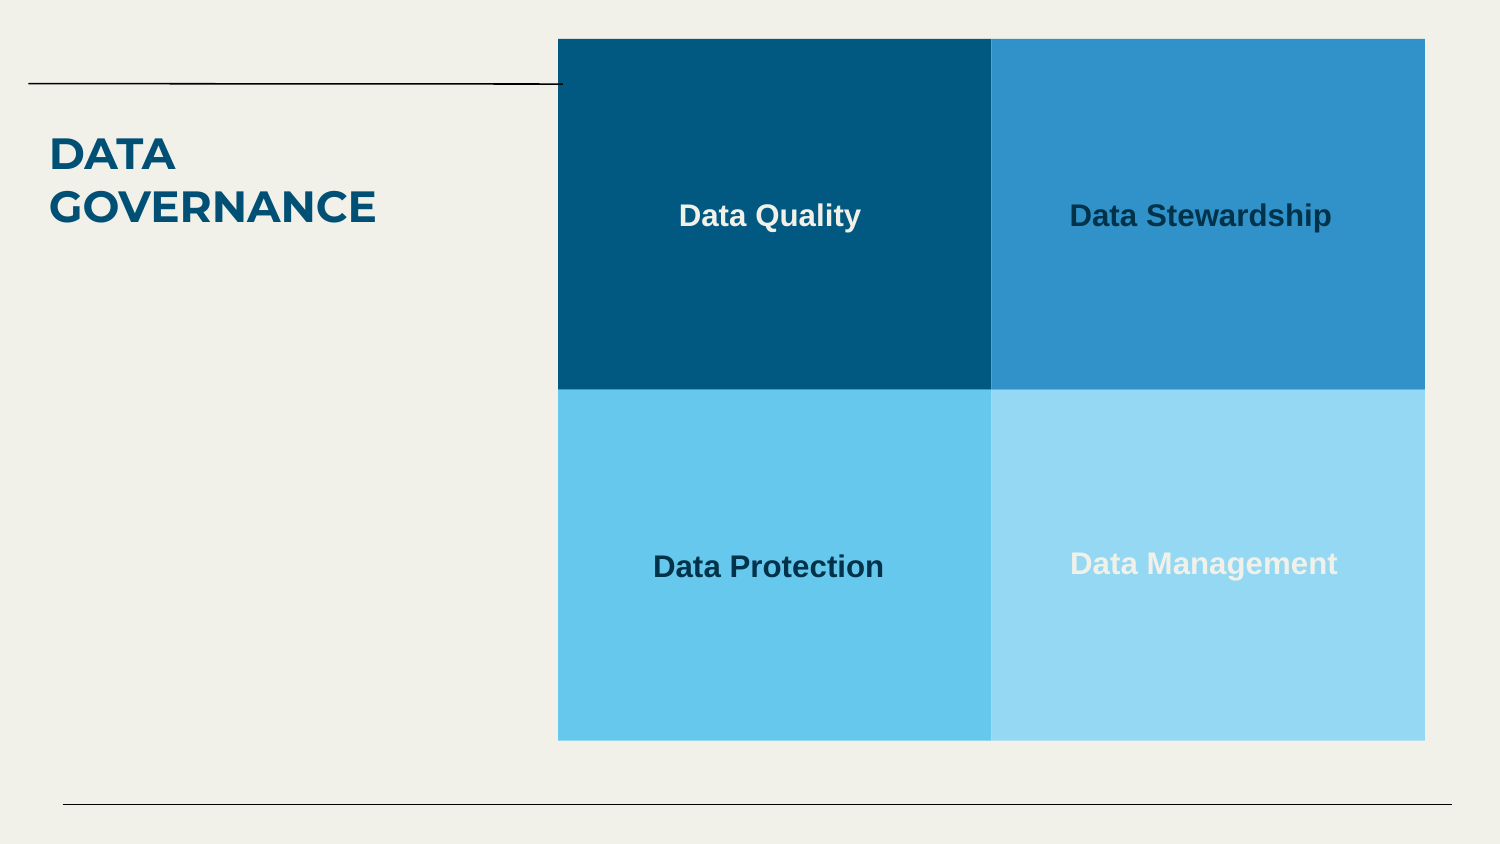

# DATA GOVERNANCE
Data Quality
Data Stewardship

Data Management
Data Protection